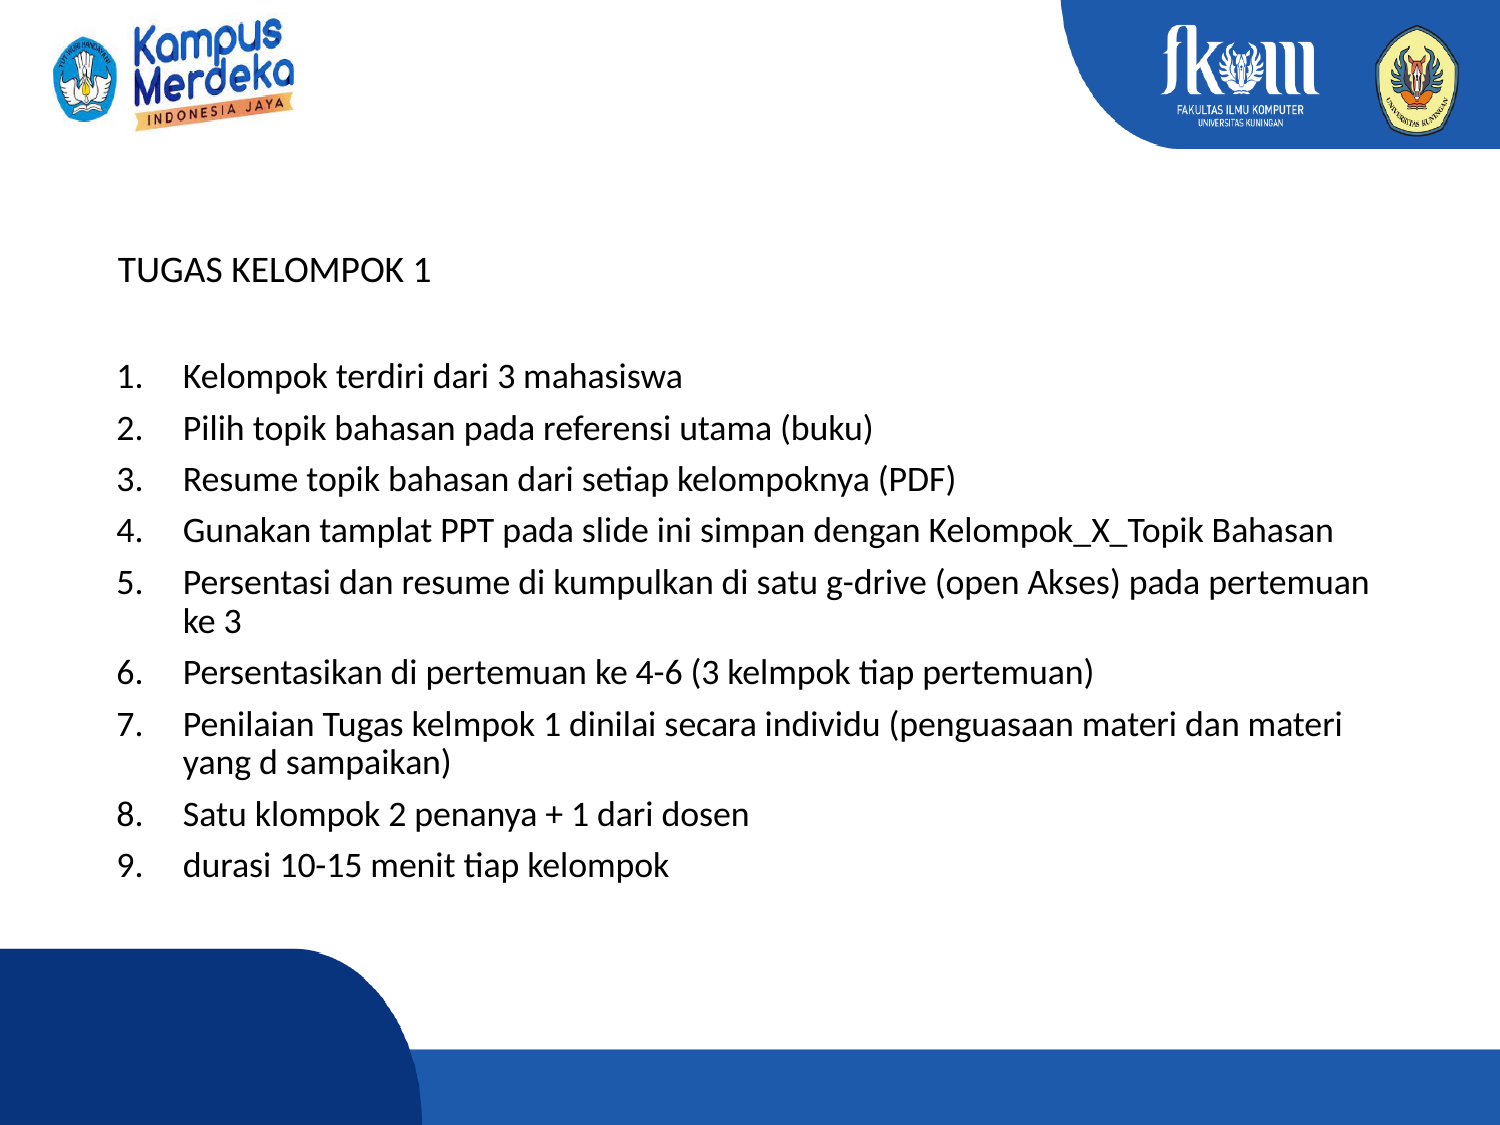

TUGAS KELOMPOK 1
Kelompok terdiri dari 3 mahasiswa
Pilih topik bahasan pada referensi utama (buku)
Resume topik bahasan dari setiap kelompoknya (PDF)
Gunakan tamplat PPT pada slide ini simpan dengan Kelompok_X_Topik Bahasan
Persentasi dan resume di kumpulkan di satu g-drive (open Akses) pada pertemuan ke 3
Persentasikan di pertemuan ke 4-6 (3 kelmpok tiap pertemuan)
Penilaian Tugas kelmpok 1 dinilai secara individu (penguasaan materi dan materi yang d sampaikan)
Satu klompok 2 penanya + 1 dari dosen
durasi 10-15 menit tiap kelompok